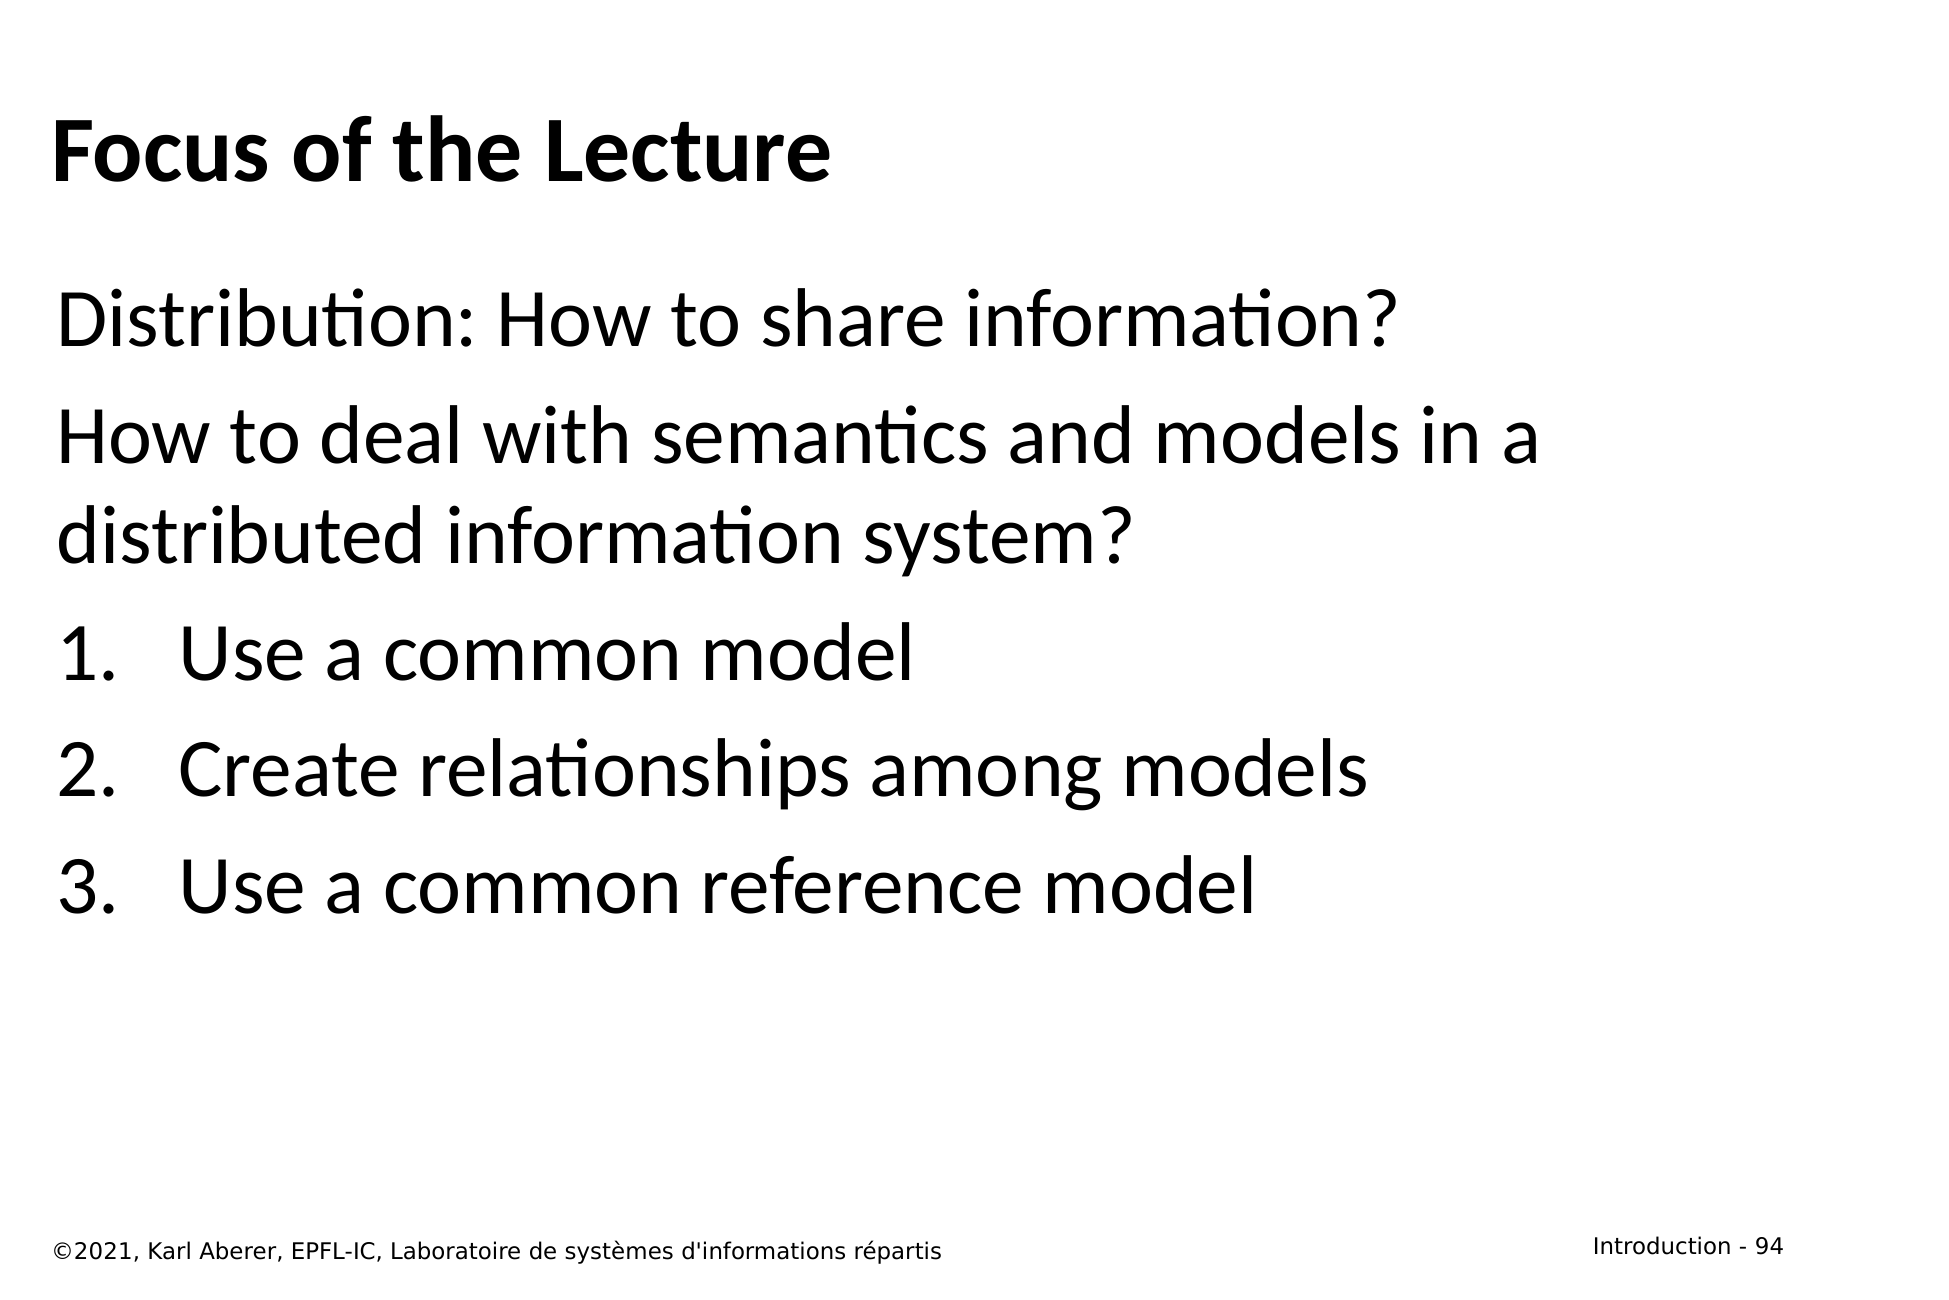

# Focus of the Lecture
Distribution: How to share information?
How to deal with semantics and models in a distributed information system?
Use a common model
Create relationships among models
Use a common reference model
©2021, Karl Aberer, EPFL-IC, Laboratoire de systèmes d'informations répartis